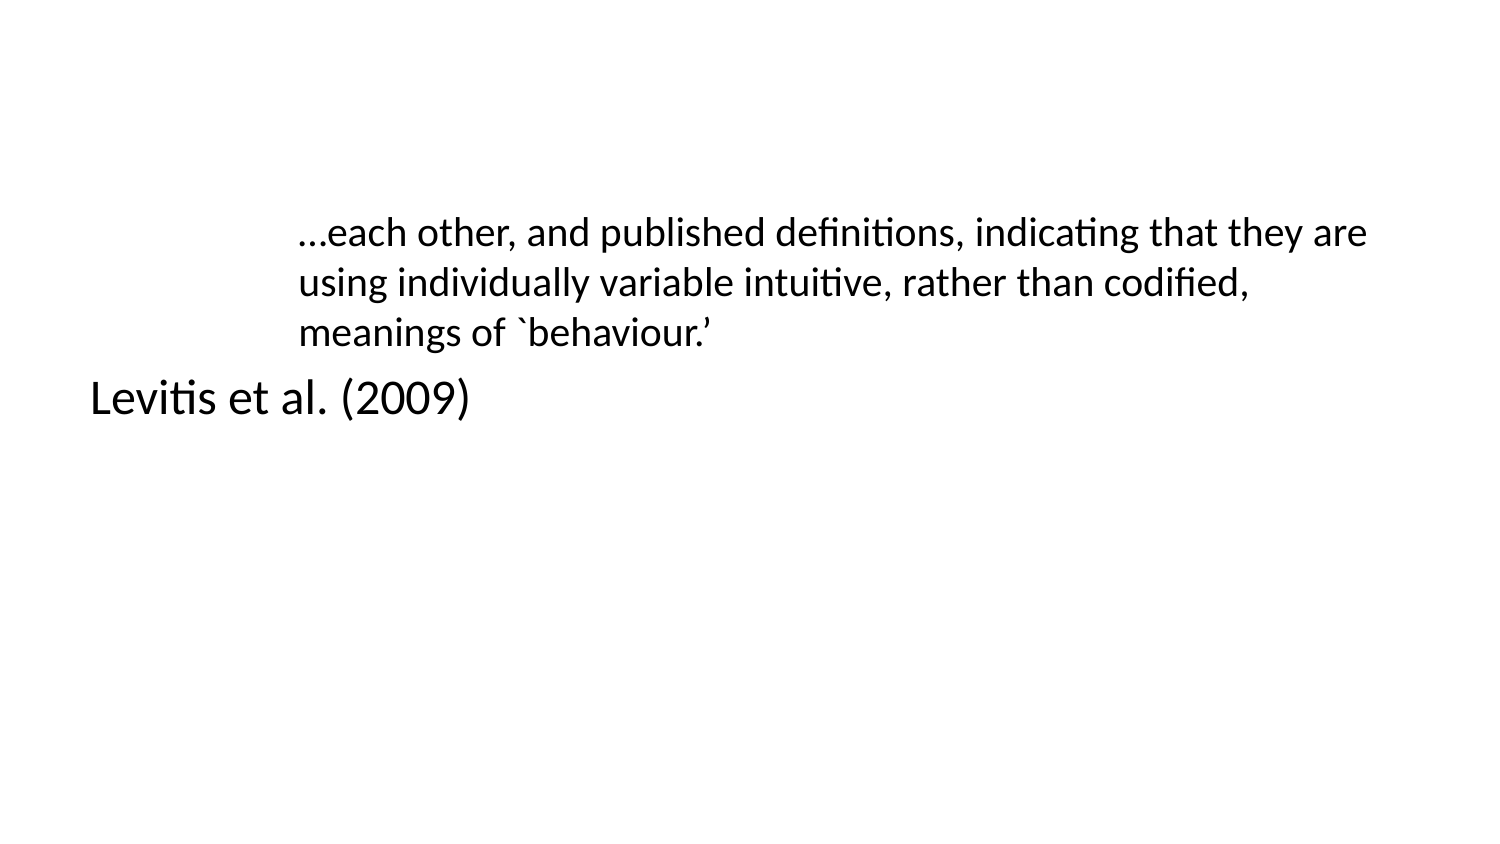

…each other, and published definitions, indicating that they are using individually variable intuitive, rather than codified, meanings of `behaviour.’
Levitis et al. (2009)